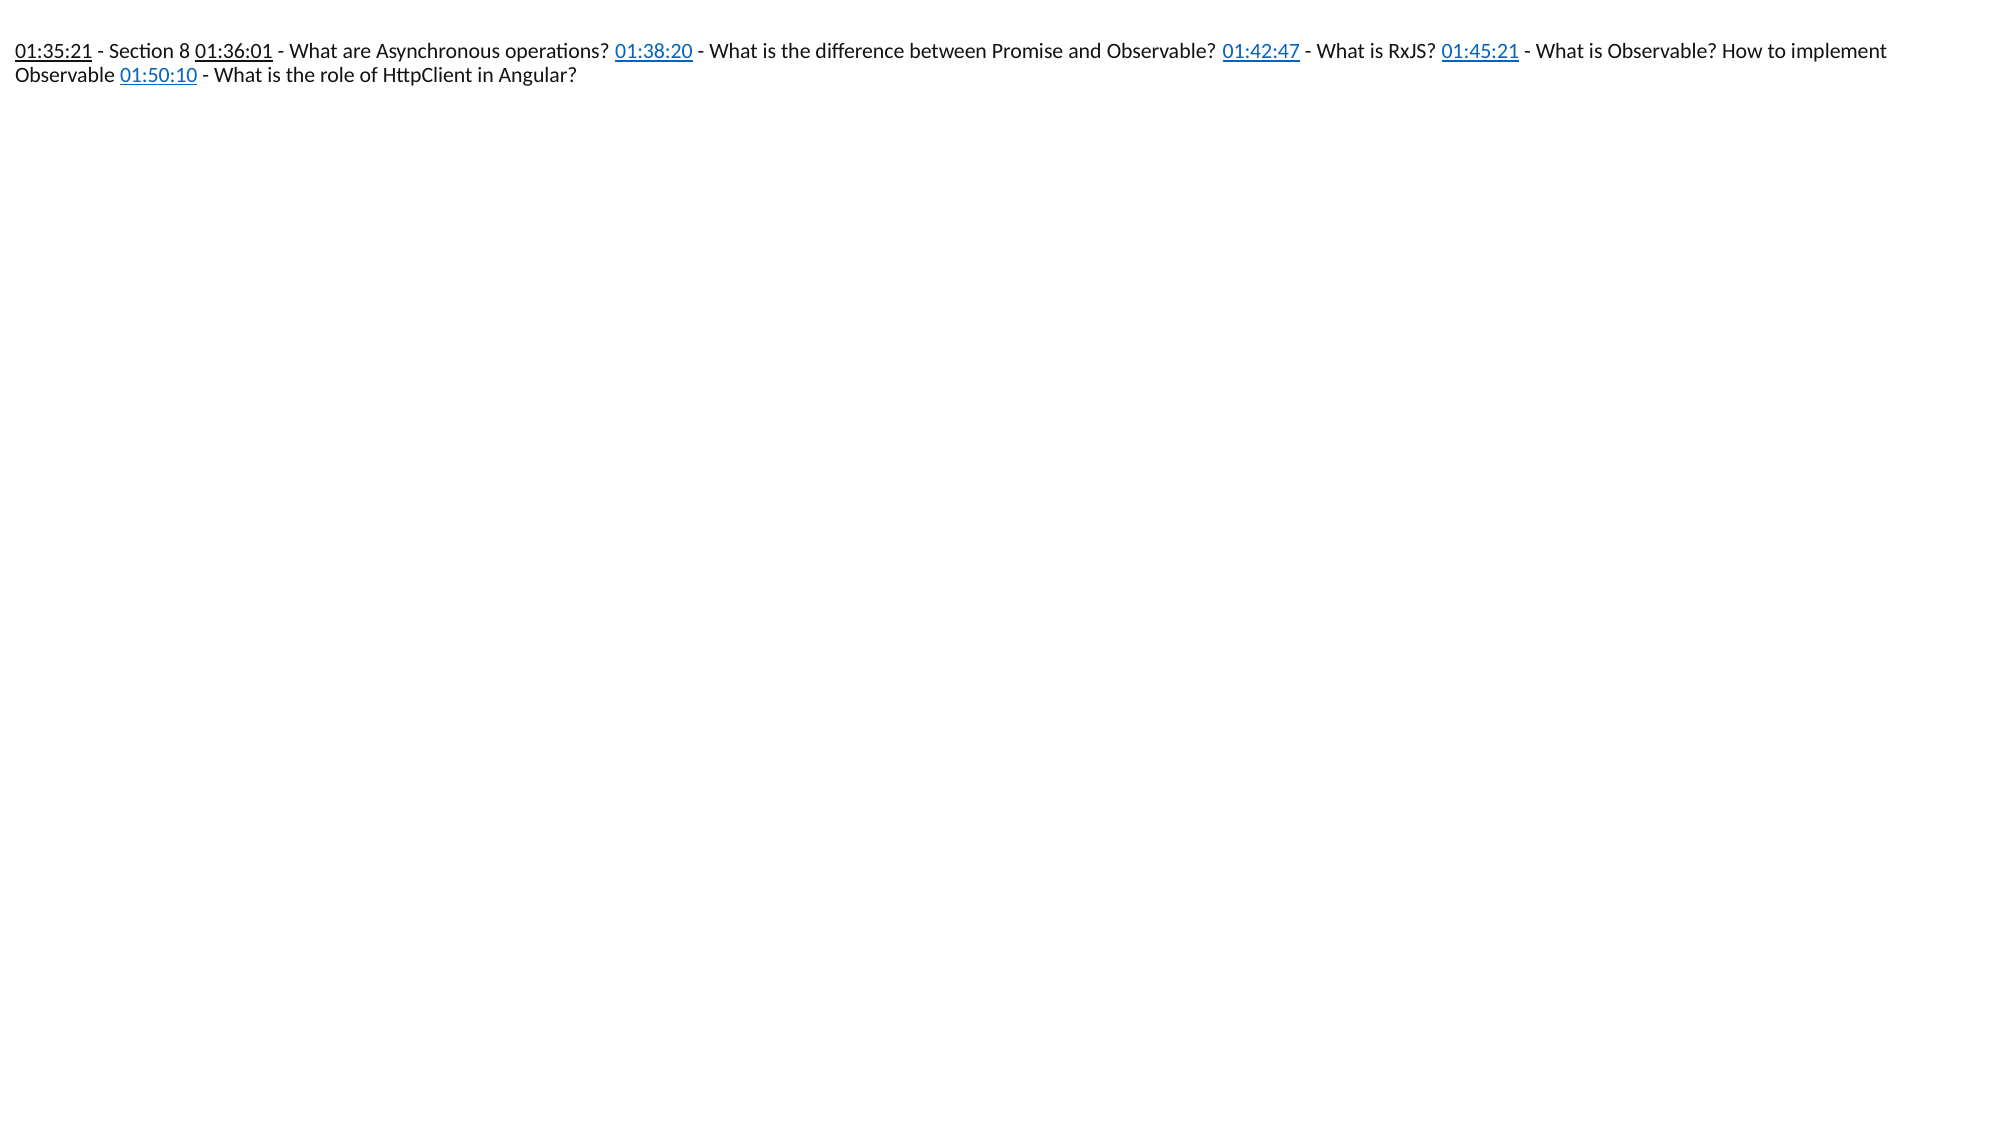

# 01:35:21 - Section 8 01:36:01 - What are Asynchronous operations? 01:38:20 - What is the difference between Promise and Observable? 01:42:47 - What is RxJS? 01:45:21 - What is Observable? How to implement Observable 01:50:10 - What is the role of HttpClient in Angular?